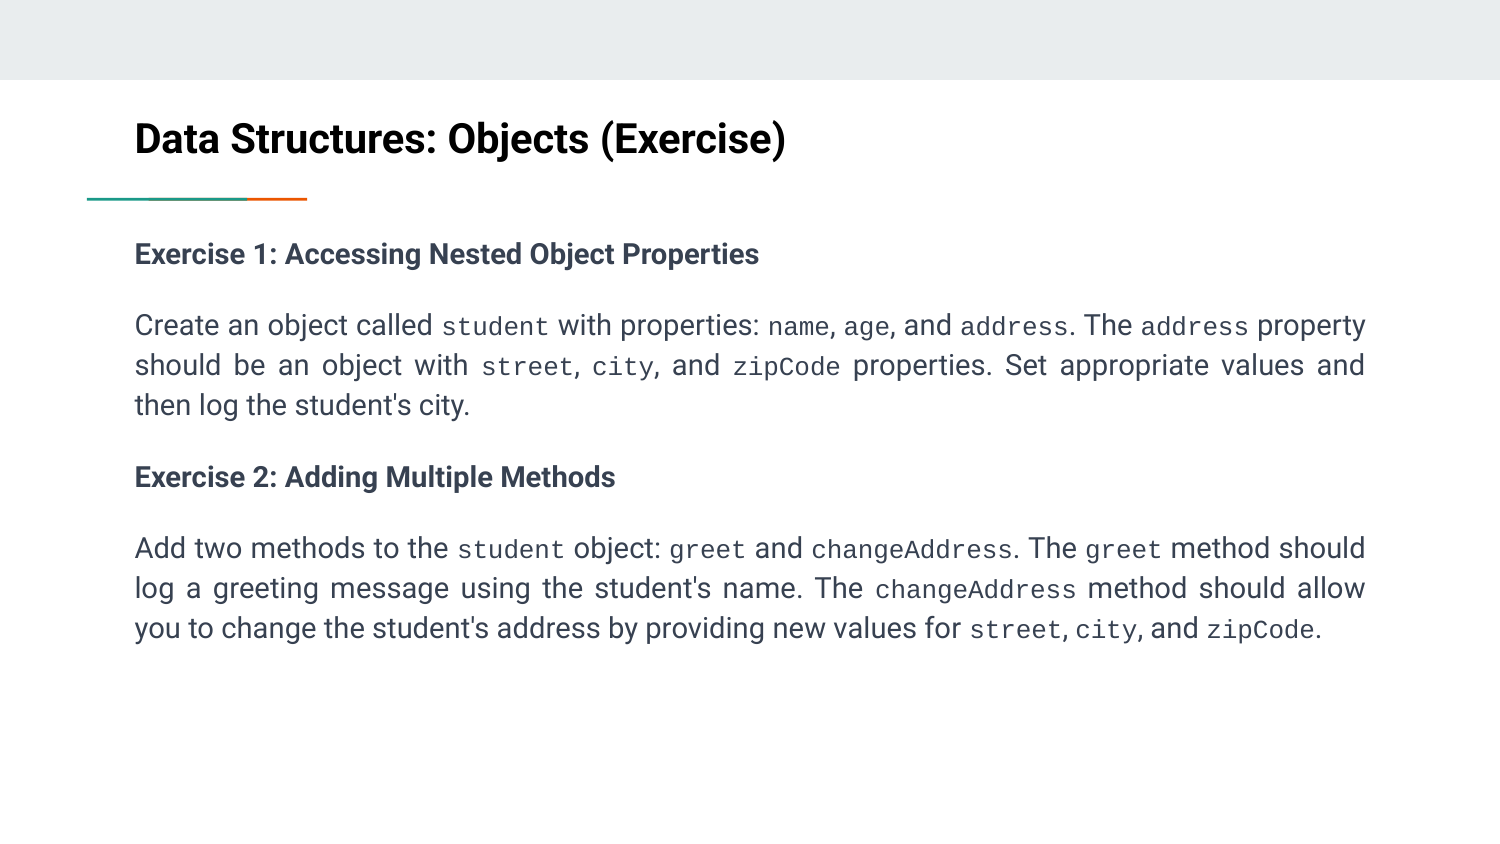

# Data Structures: Objects (Exercise)

Exercise 1: Accessing Nested Object Properties
Create an object called student with properties: name, age, and address. The address property should be an object with street, city, and zipCode properties. Set appropriate values and then log the student's city.
Exercise 2: Adding Multiple Methods
Add two methods to the student object: greet and changeAddress. The greet method should log a greeting message using the student's name. The changeAddress method should allow you to change the student's address by providing new values for street, city, and zipCode.